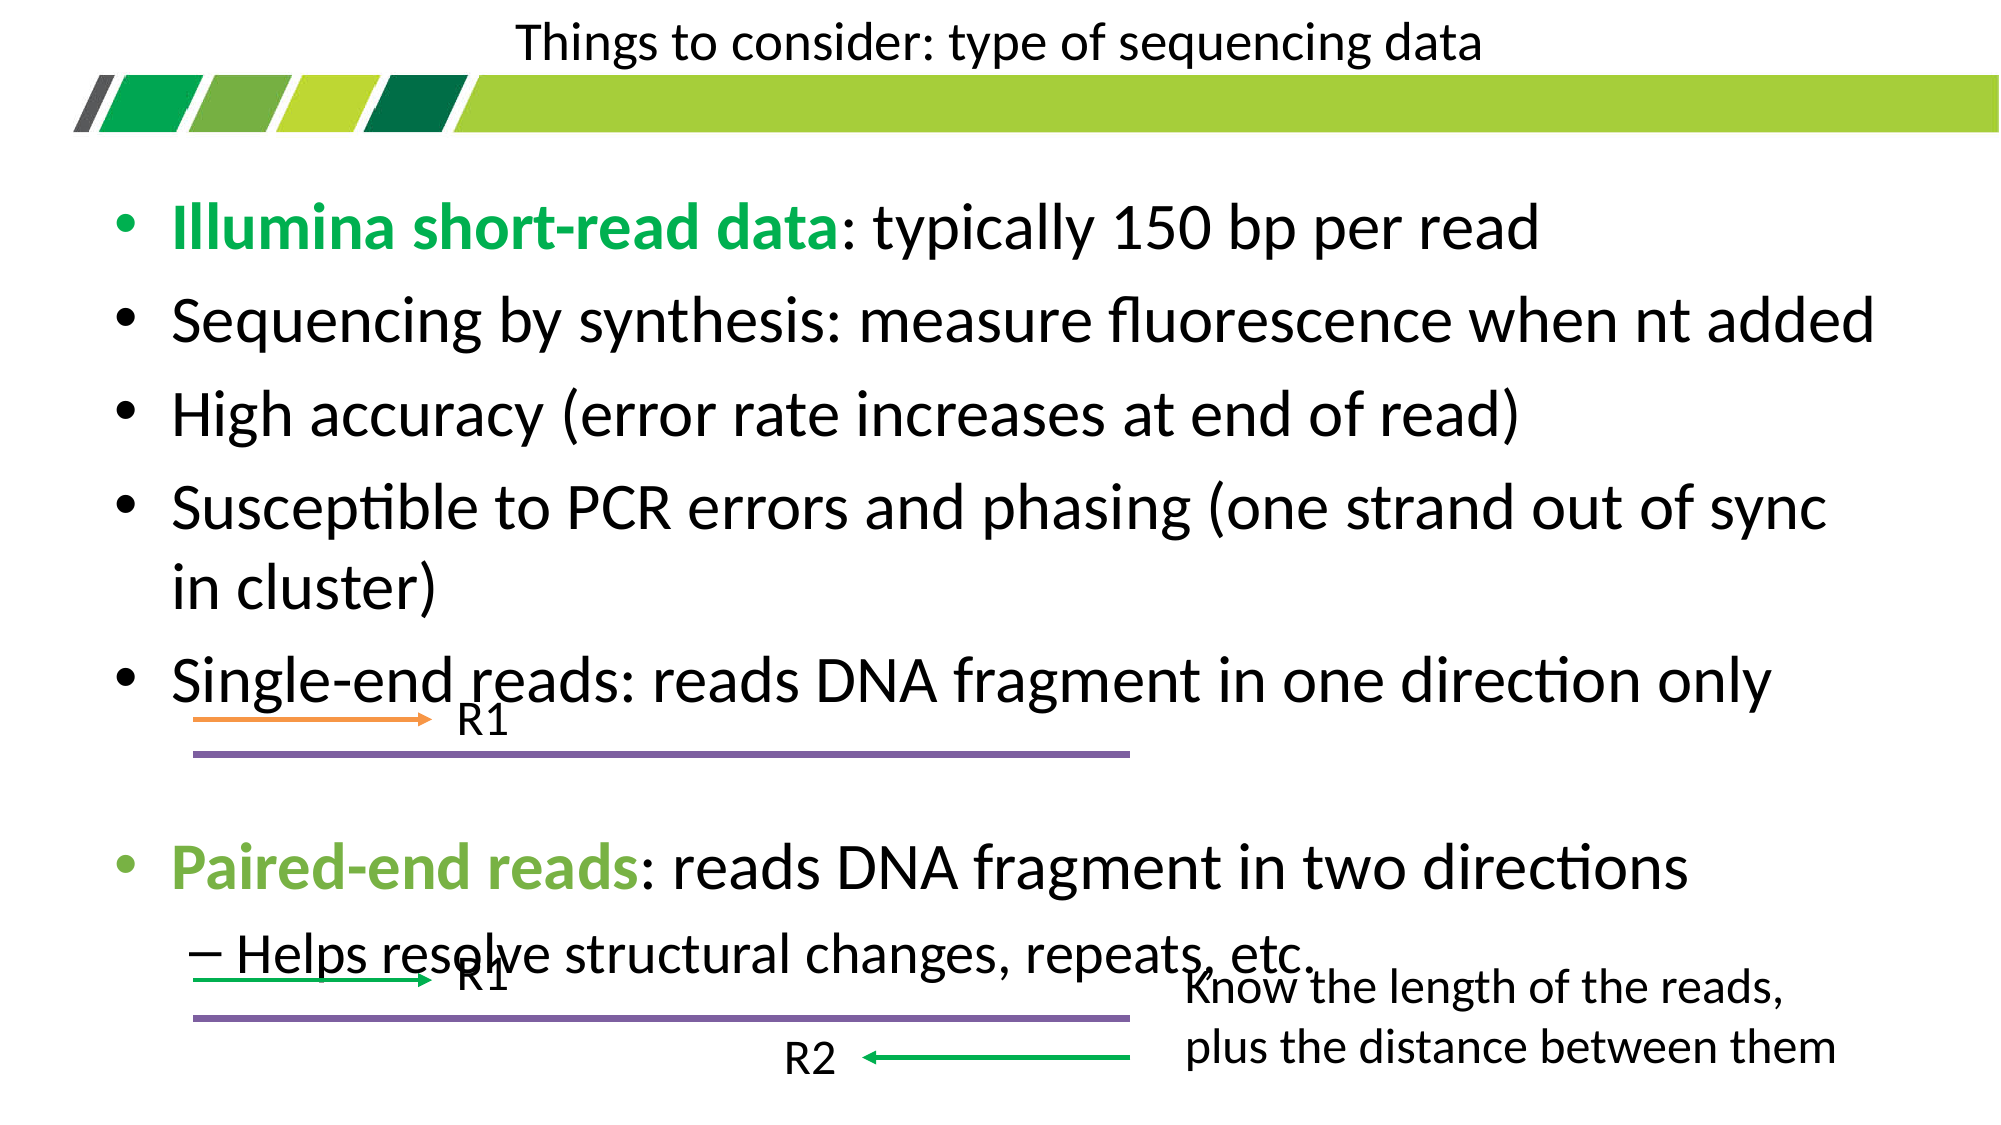

# Things to consider: type of sequencing data
Illumina short-read data: typically 150 bp per read
Sequencing by synthesis: measure fluorescence when nt added
High accuracy (error rate increases at end of read)
Susceptible to PCR errors and phasing (one strand out of sync in cluster)
Single-end reads: reads DNA fragment in one direction only

Paired-end reads: reads DNA fragment in two directions
Helps resolve structural changes, repeats, etc.
R1
R1
R2
Know the length of the reads, plus the distance between them